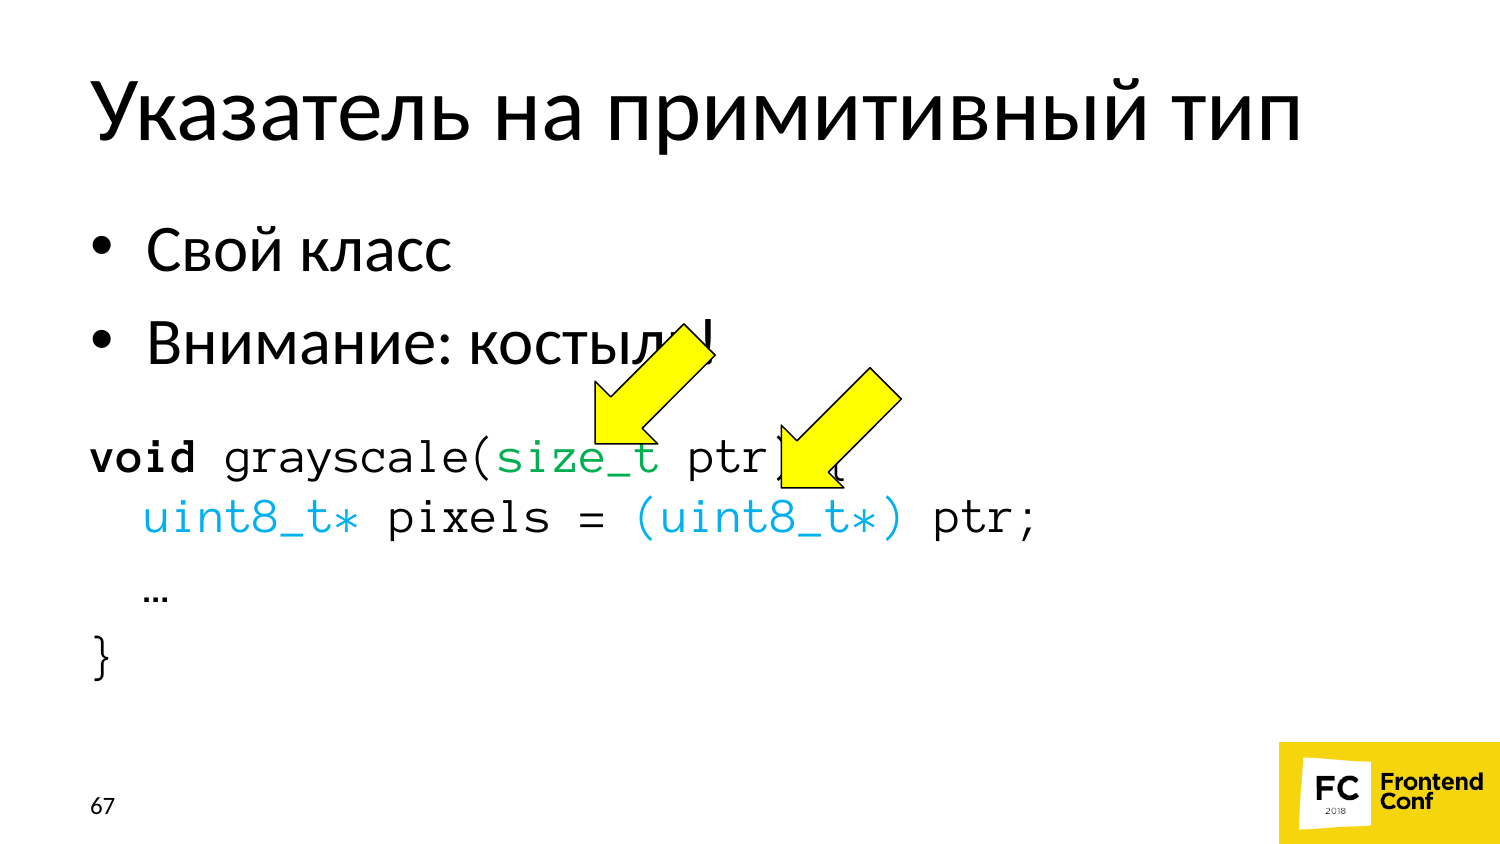

# Указатель на примитивный тип
Свой класс
Внимание: костыль!

void grayscale(size_t ptr) {
  uint8_t* pixels = (uint8_t*) ptr;
  …
}

67